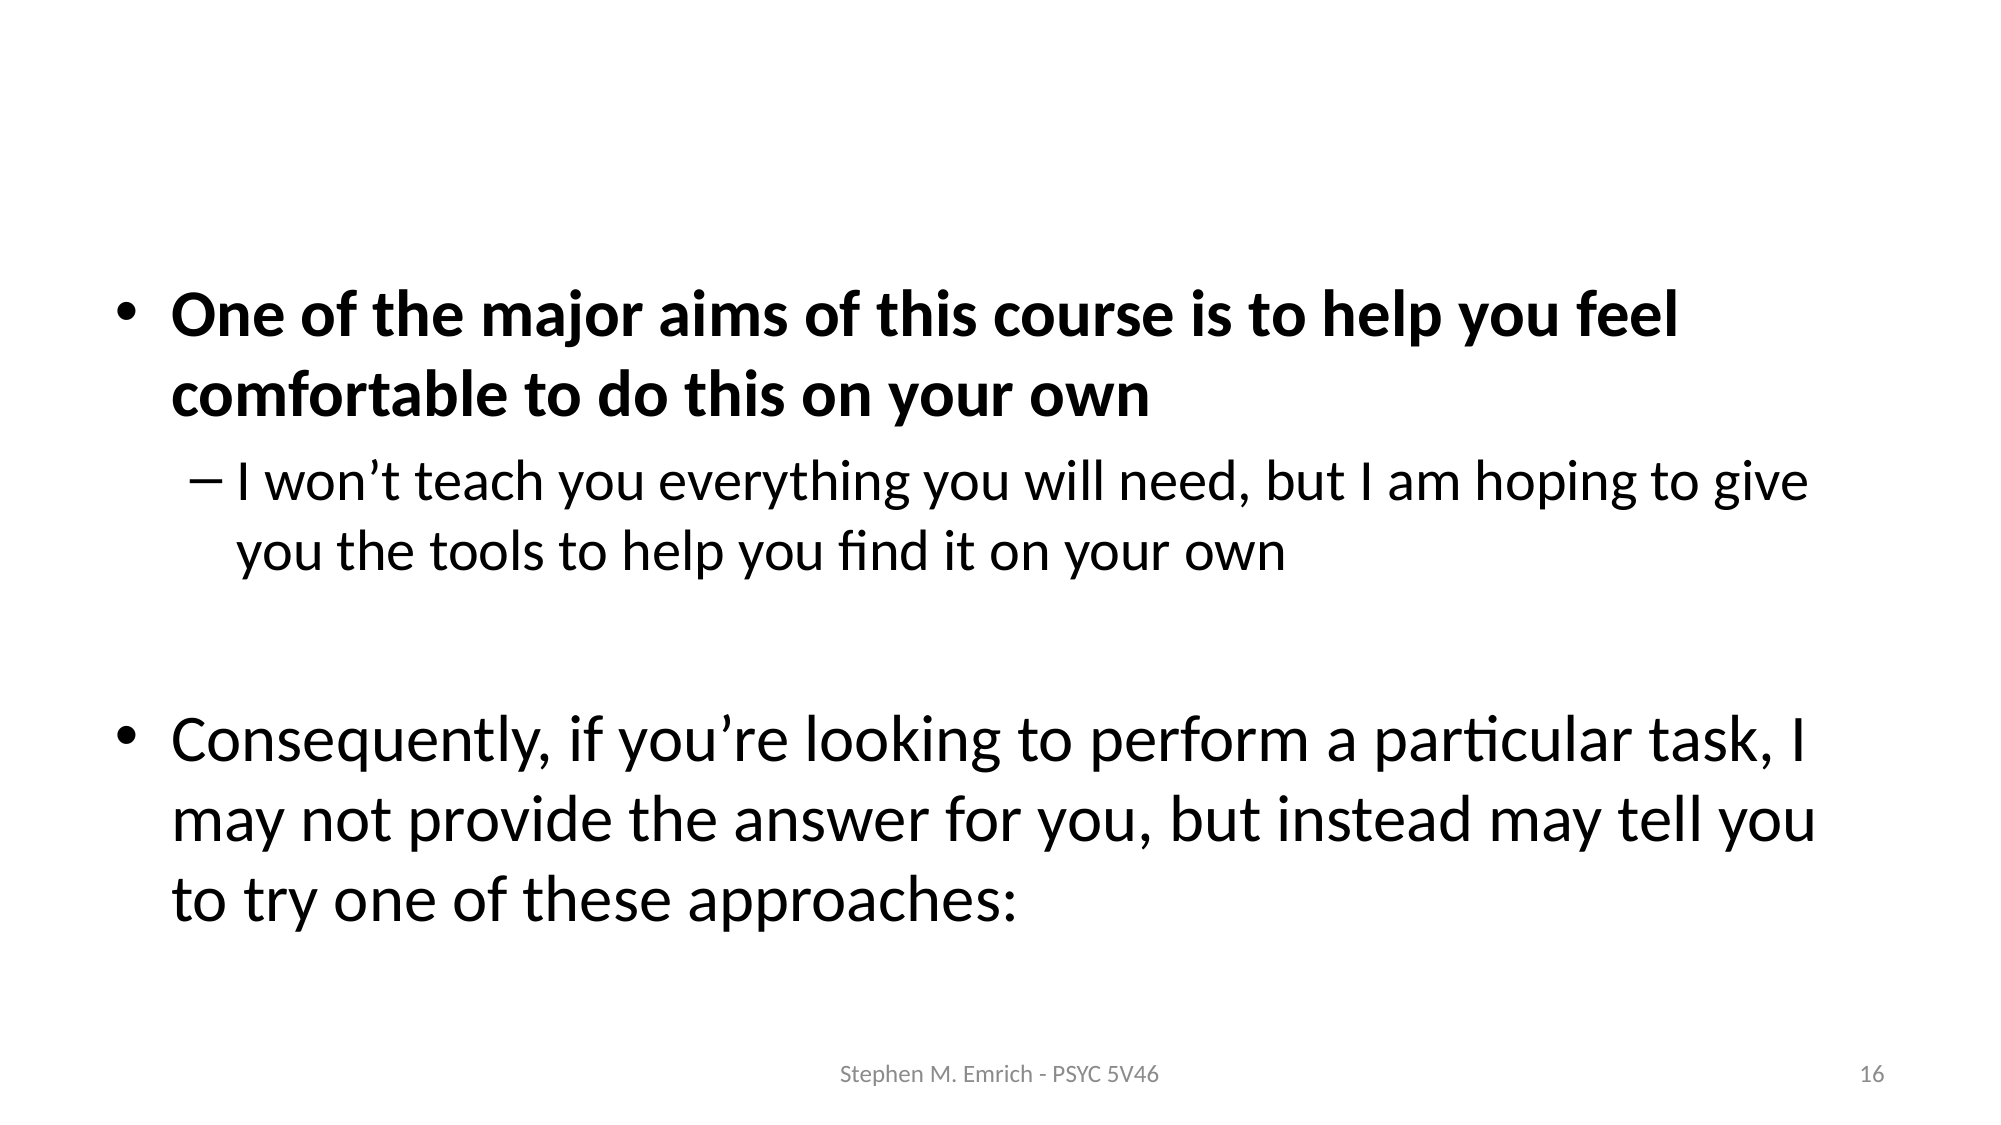

#
One of the major aims of this course is to help you feel comfortable to do this on your own
I won’t teach you everything you will need, but I am hoping to give you the tools to help you find it on your own

Consequently, if you’re looking to perform a particular task, I may not provide the answer for you, but instead may tell you to try one of these approaches:

Stephen M. Emrich - PSYC 5V46
16